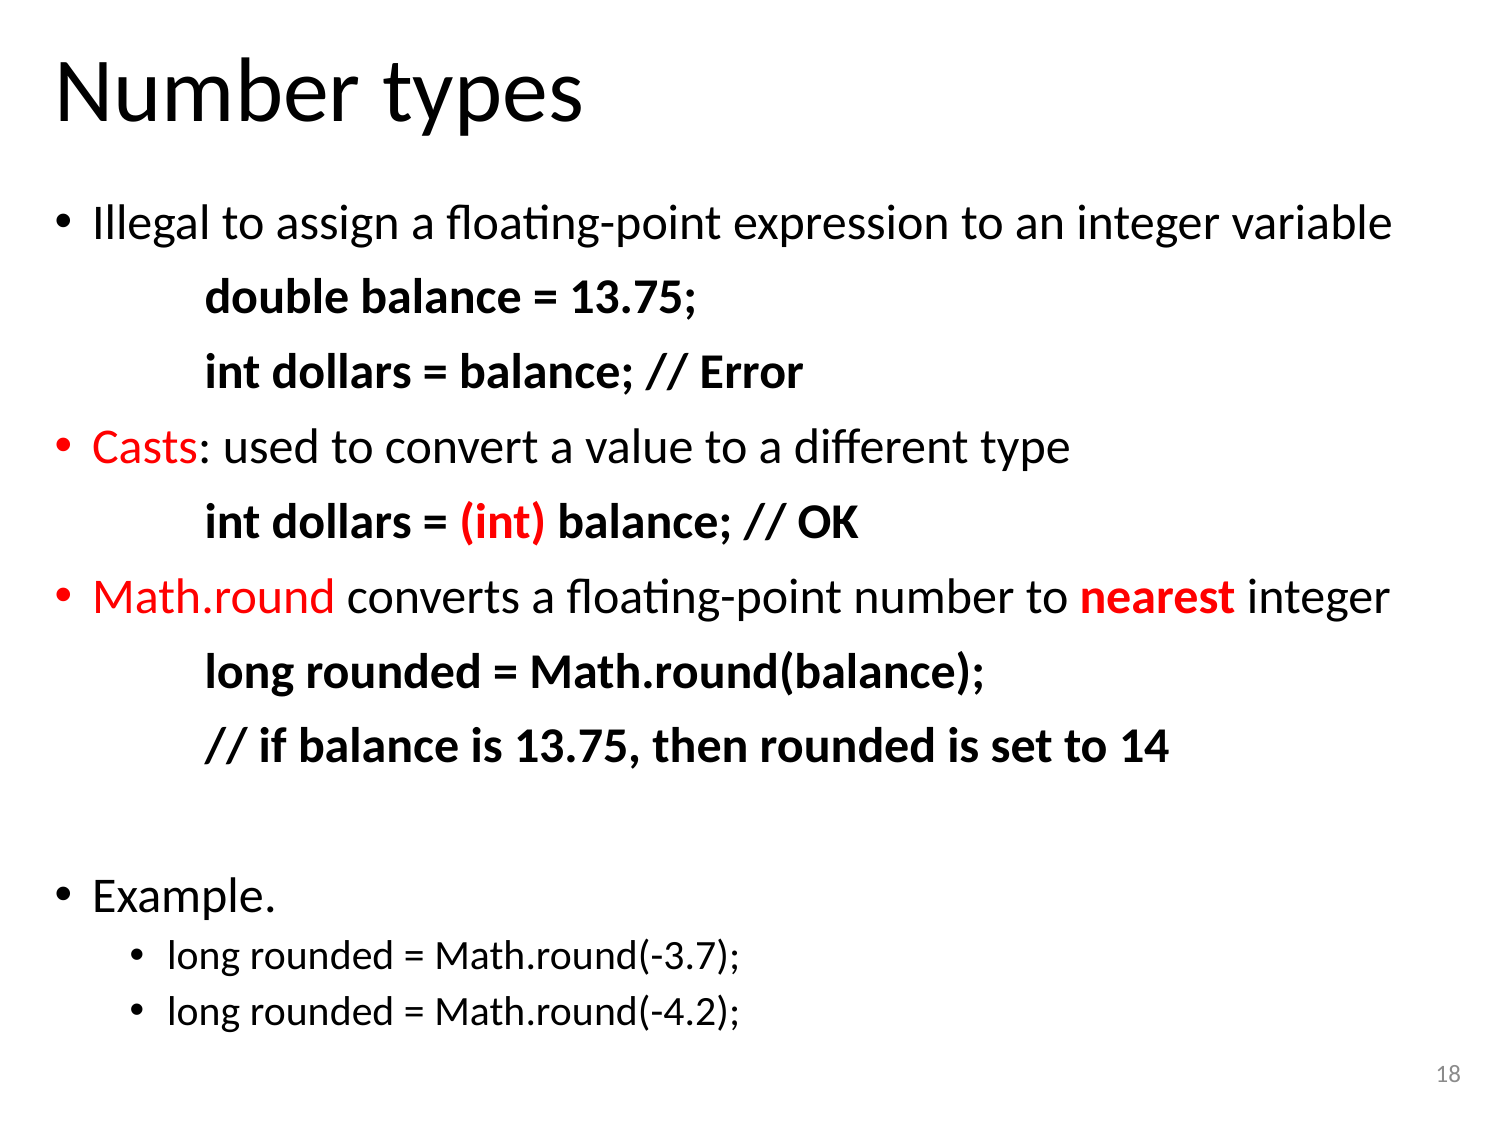

# Number types
Illegal to assign a floating-point expression to an integer variable
	double balance = 13.75;
	int dollars = balance; // Error
Casts: used to convert a value to a different type
	int dollars = (int) balance; // OK
Math.round converts a floating-point number to nearest integer
	long rounded = Math.round(balance);
	// if balance is 13.75, then rounded is set to 14

Example.
long rounded = Math.round(-3.7);
long rounded = Math.round(-4.2);
18